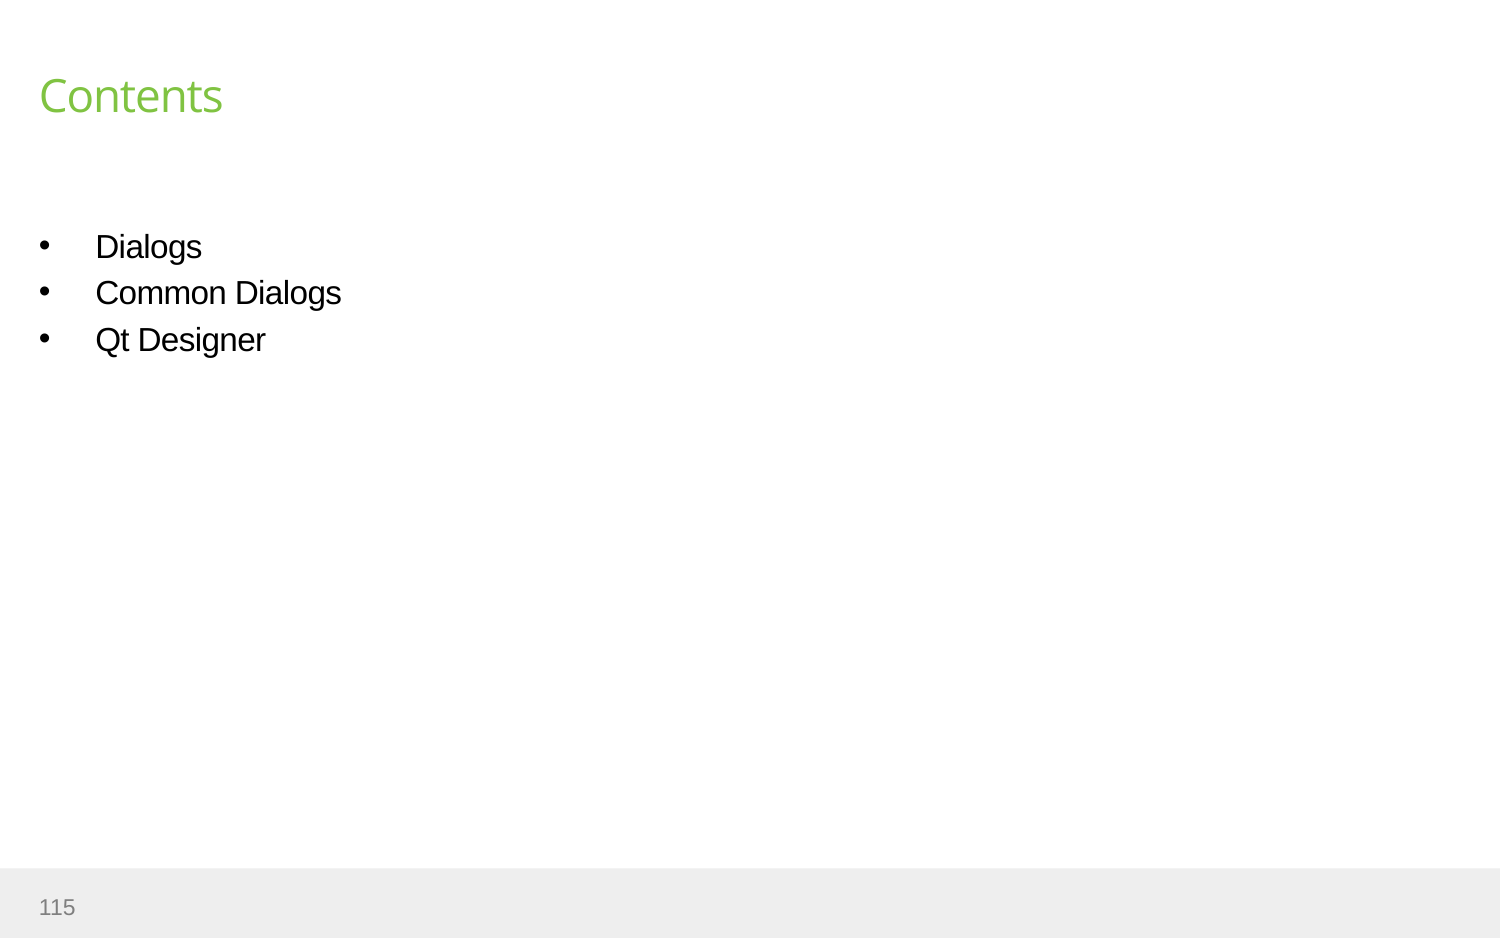

# Contents
Dialogs
Common Dialogs
Qt Designer
115